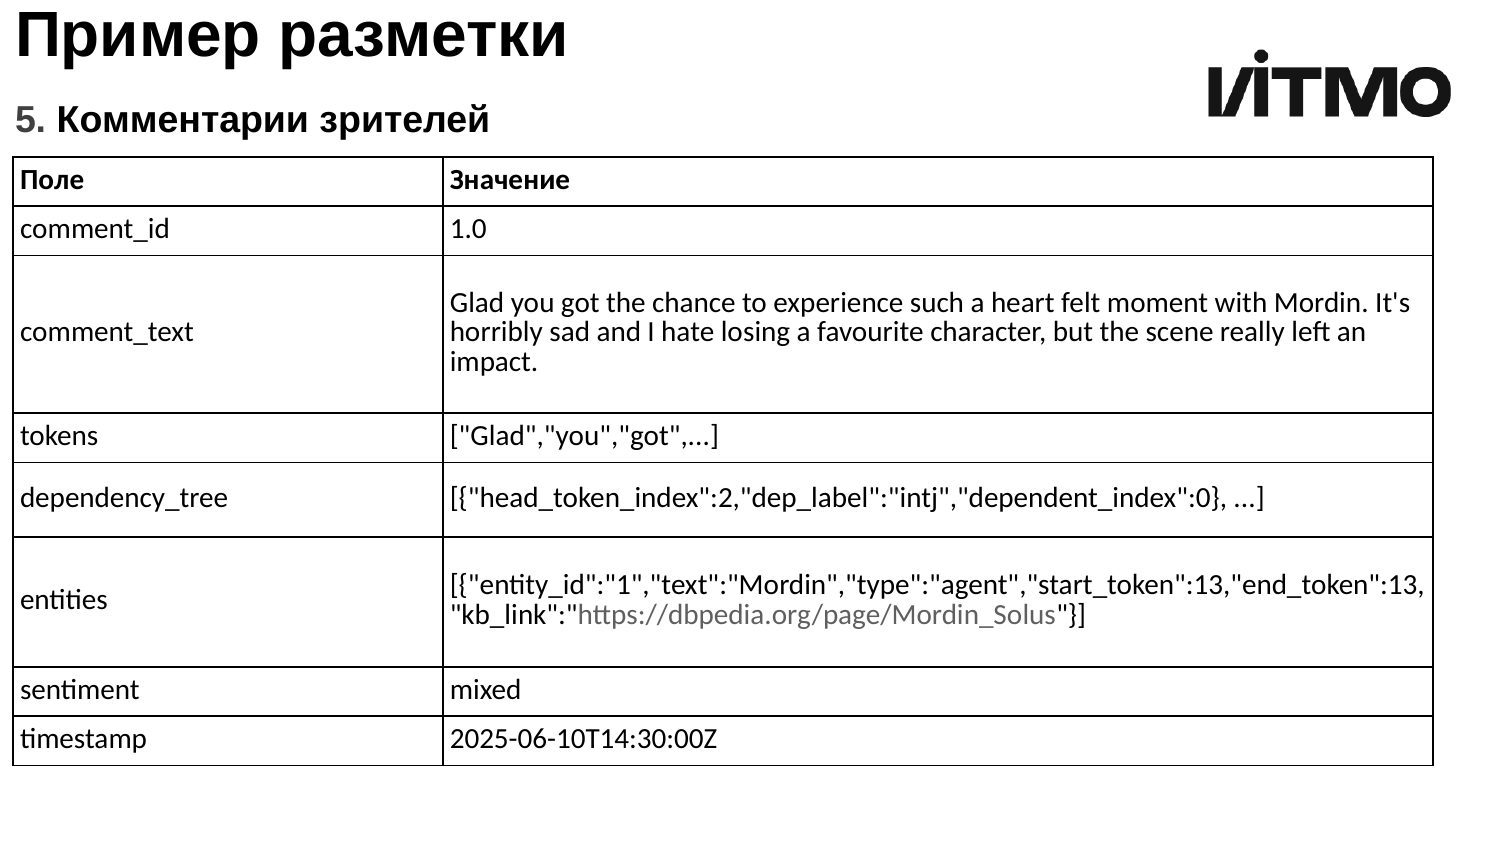

# Пример разметки
5. Комментарии зрителей
| Поле | Значение |
| --- | --- |
| comment\_id | 1.0 |
| comment\_text | Glad you got the chance to experience such a heart felt moment with Mordin. It's horribly sad and I hate losing a favourite character, but the scene really left an impact. |
| tokens | ["Glad","you","got",...] |
| dependency\_tree | [{"head\_token\_index":2,"dep\_label":"intj","dependent\_index":0}, ...] |
| entities | [{"entity\_id":"1","text":"Mordin","type":"agent","start\_token":13,"end\_token":13,"kb\_link":"https://dbpedia.org/page/Mordin\_Solus"}] |
| sentiment | mixed |
| timestamp | 2025-06-10T14:30:00Z |